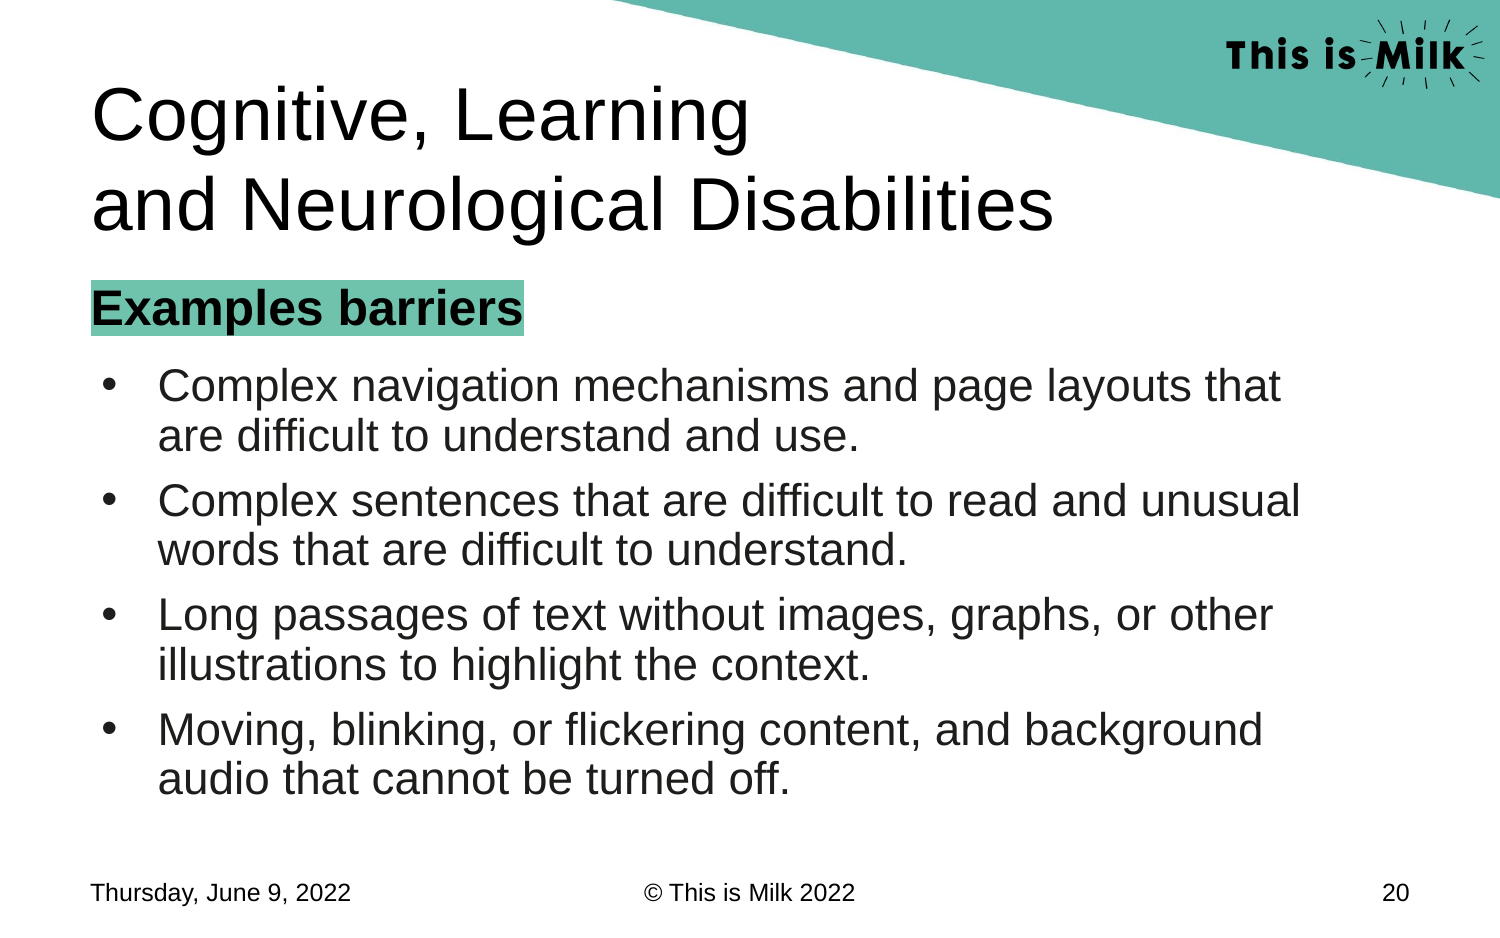

Cognitive, Learning
and Neurological Disabilities
Examples barriers
Complex navigation mechanisms and page layouts that are difficult to understand and use.
Complex sentences that are difficult to read and unusual words that are difficult to understand.
Long passages of text without images, graphs, or other illustrations to highlight the context.
Moving, blinking, or flickering content, and background audio that cannot be turned off.
Thursday, June 9, 2022
© This is Milk 2022

20